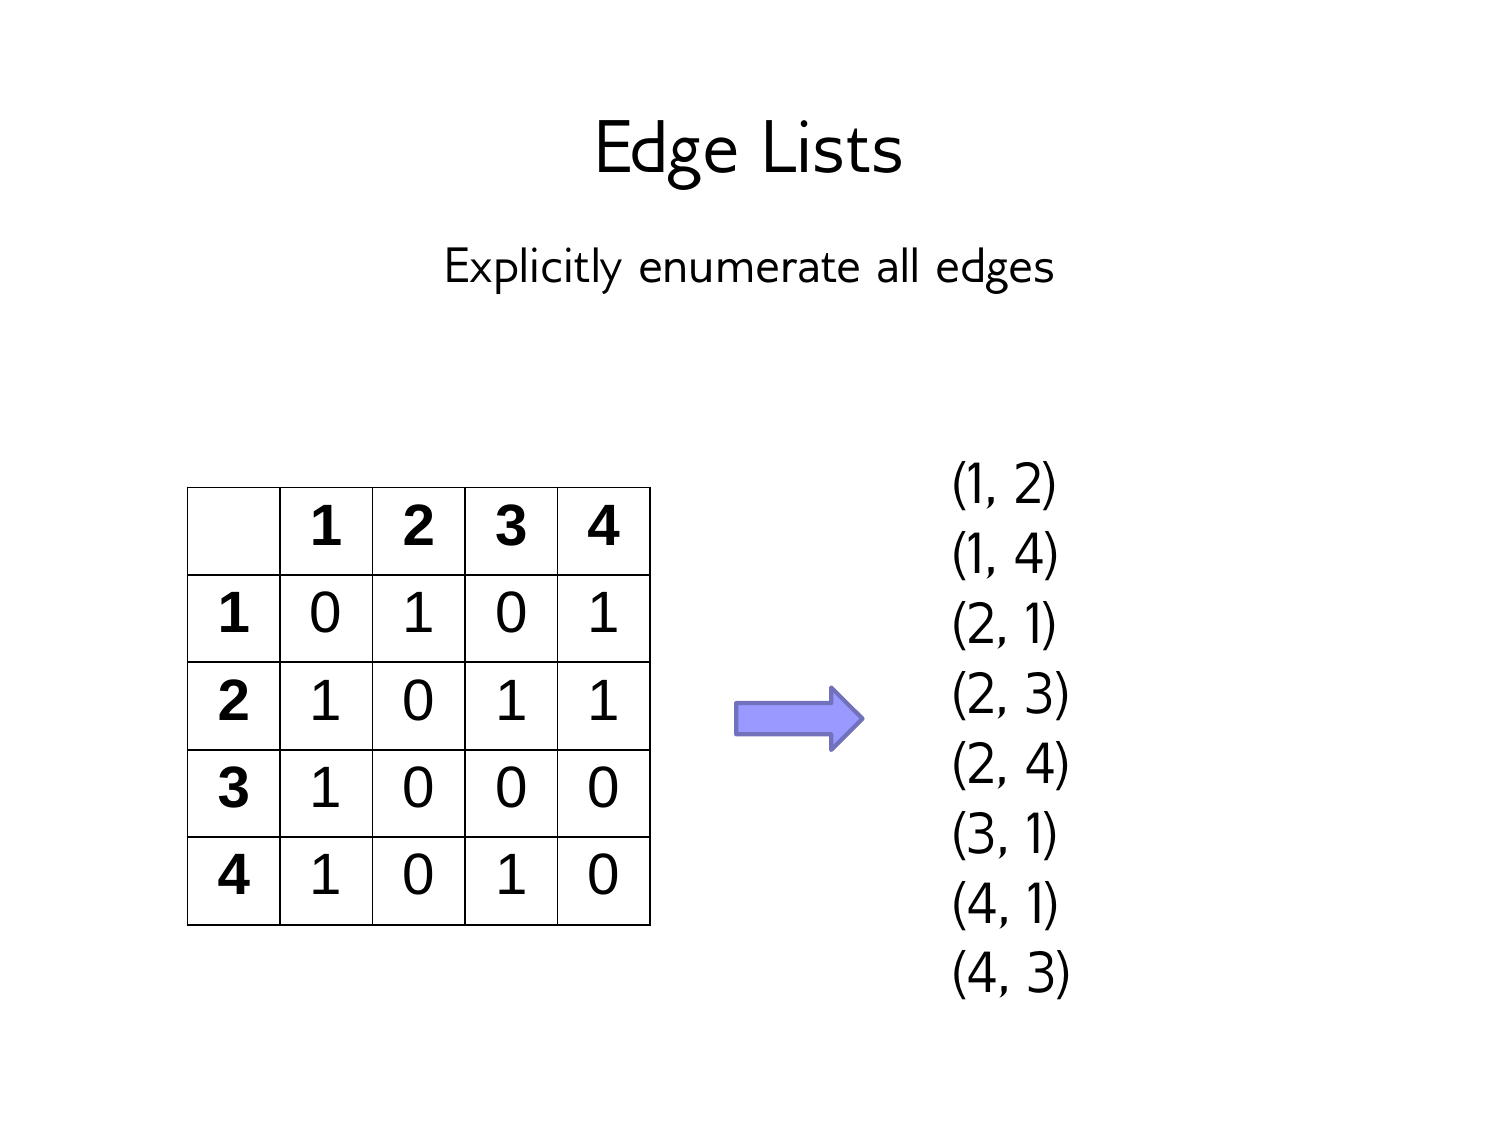

Edge Lists
Explicitly enumerate all edges
(1, 2)
(1, 4)
(2, 1)
(2, 3)
(2, 4)
(3, 1)
(4, 1)
(4, 3)
|  | 1 | 2 | 3 | 4 |
| --- | --- | --- | --- | --- |
| 1 | 0 | 1 | 0 | 1 |
| 2 | 1 | 0 | 1 | 1 |
| 3 | 1 | 0 | 0 | 0 |
| 4 | 1 | 0 | 1 | 0 |